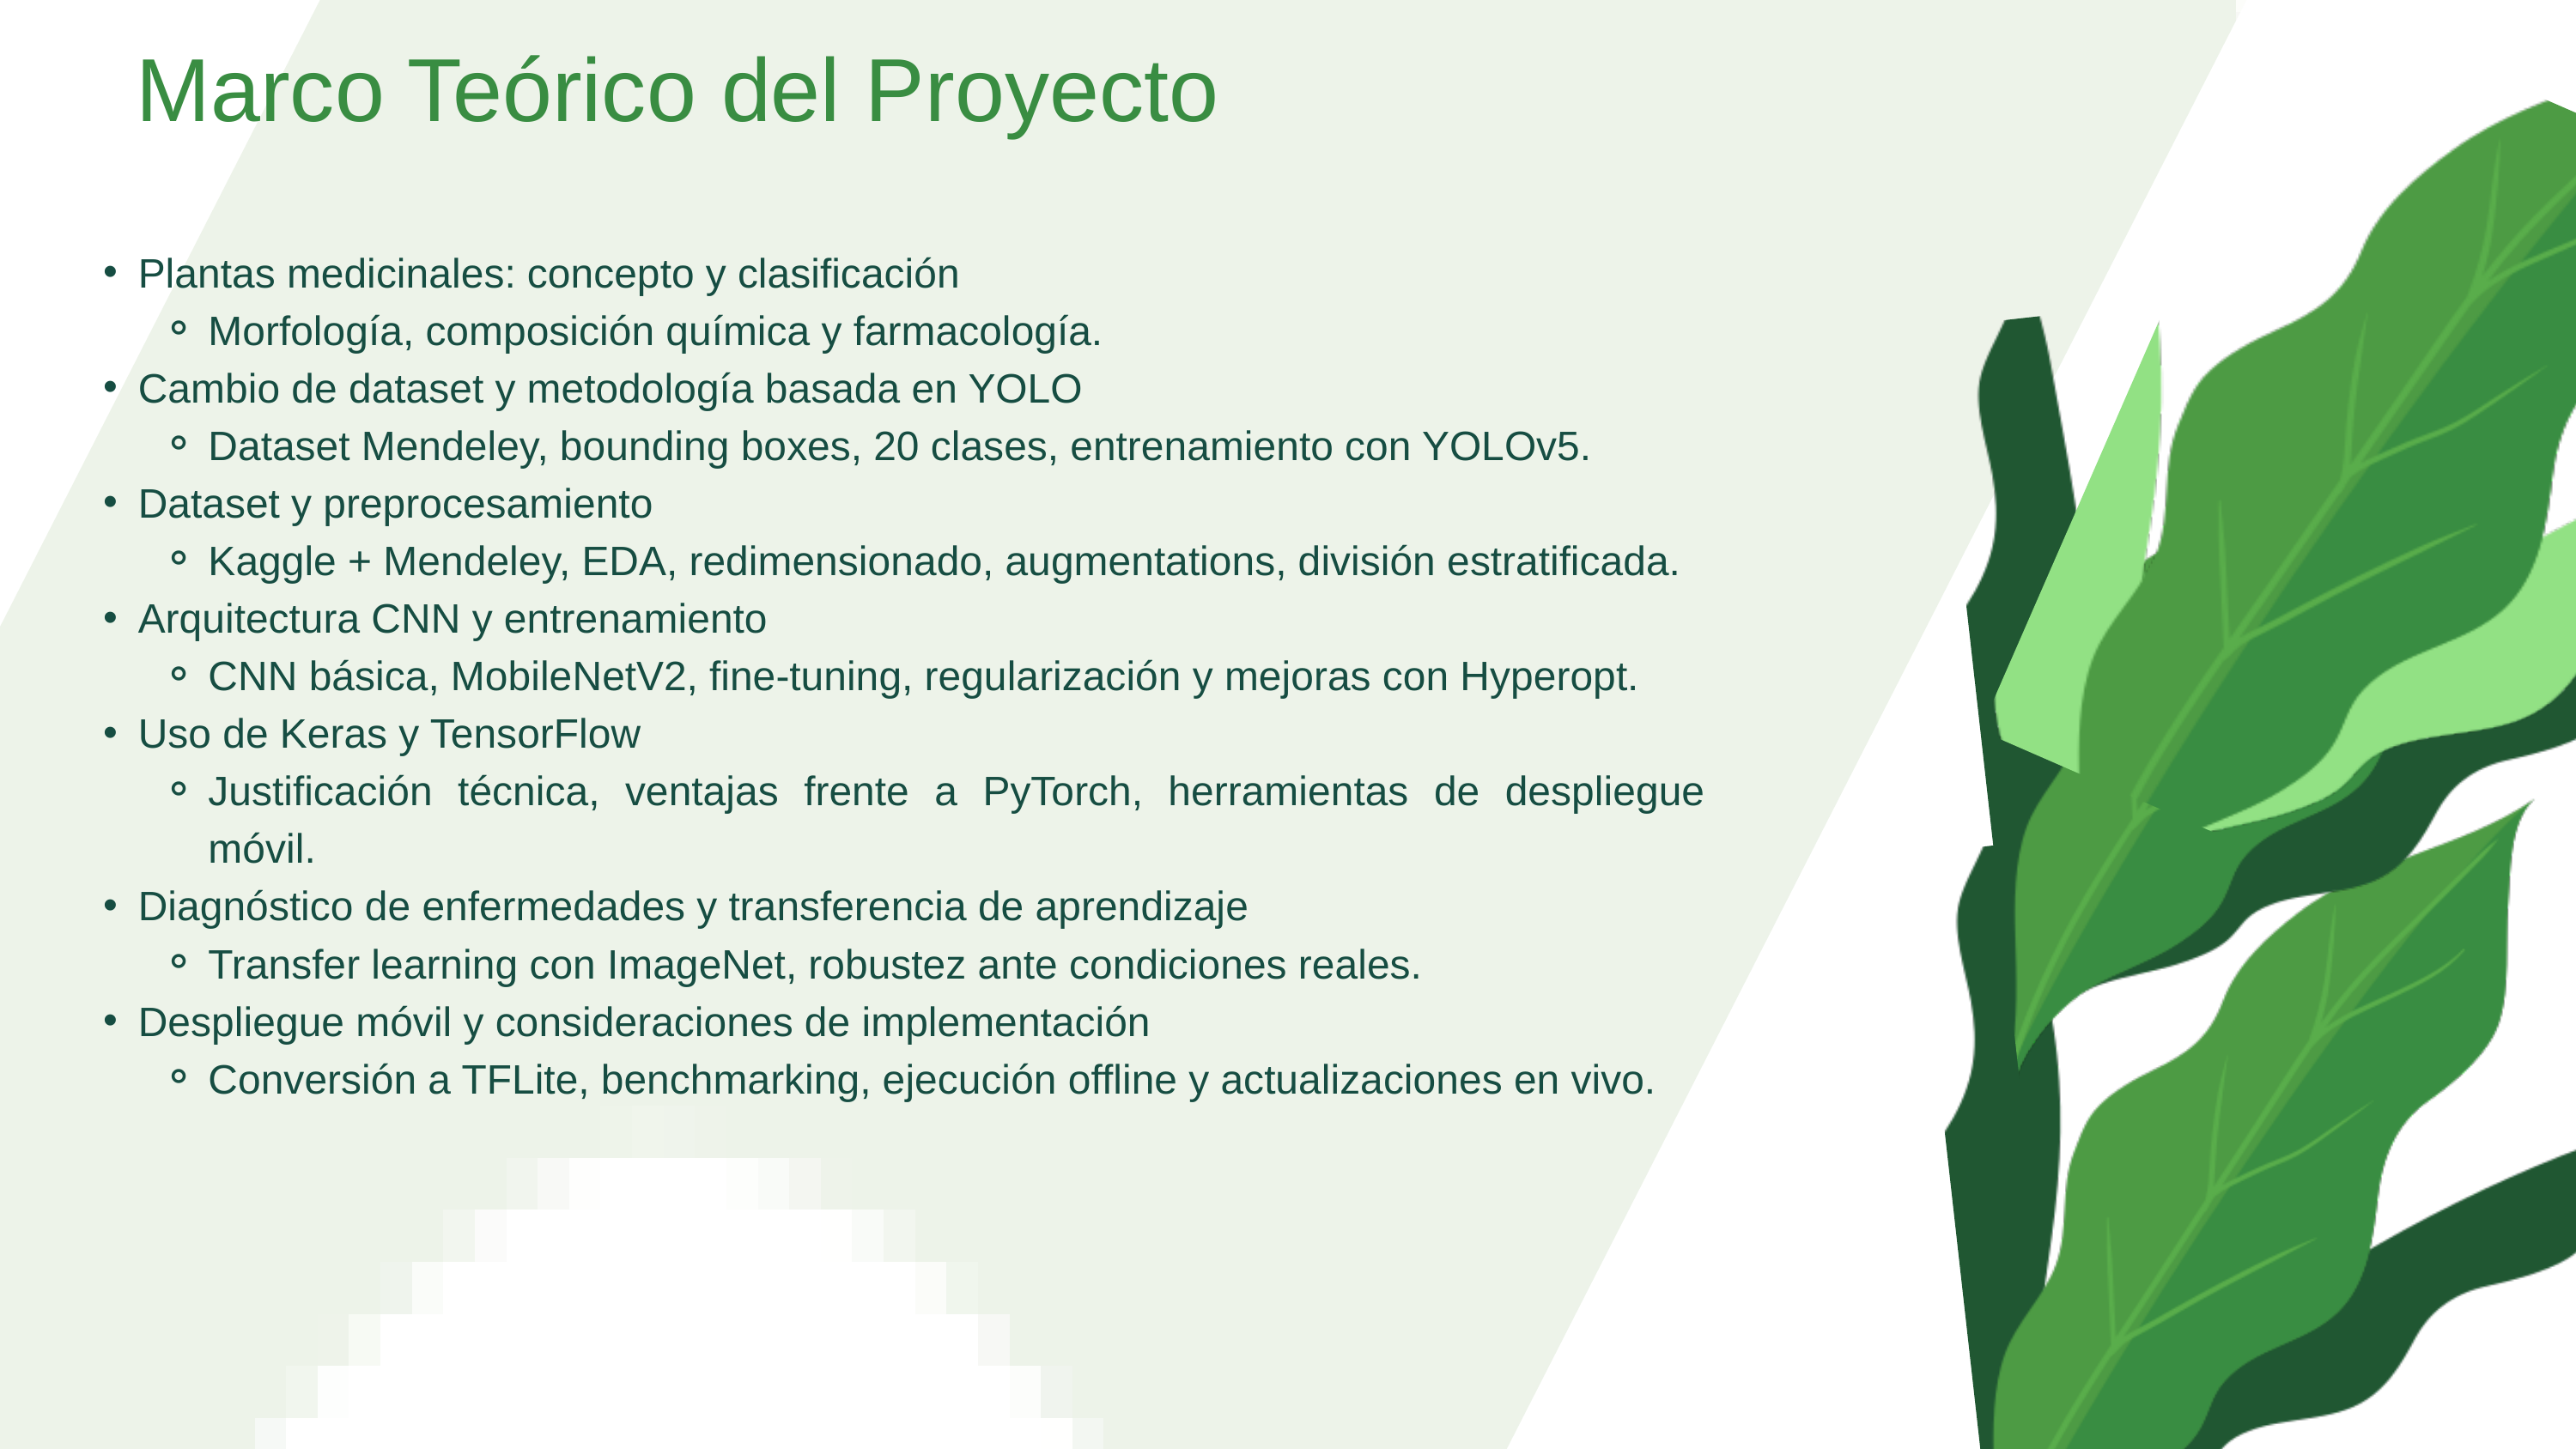

Marco Teórico del Proyecto

Plantas medicinales: concepto y clasificación
Morfología, composición química y farmacología.
Cambio de dataset y metodología basada en YOLO
Dataset Mendeley, bounding boxes, 20 clases, entrenamiento con YOLOv5.
Dataset y preprocesamiento
Kaggle + Mendeley, EDA, redimensionado, augmentations, división estratificada.
Arquitectura CNN y entrenamiento
CNN básica, MobileNetV2, fine-tuning, regularización y mejoras con Hyperopt.
Uso de Keras y TensorFlow
Justificación técnica, ventajas frente a PyTorch, herramientas de despliegue móvil.
Diagnóstico de enfermedades y transferencia de aprendizaje
Transfer learning con ImageNet, robustez ante condiciones reales.
Despliegue móvil y consideraciones de implementación
Conversión a TFLite, benchmarking, ejecución offline y actualizaciones en vivo.